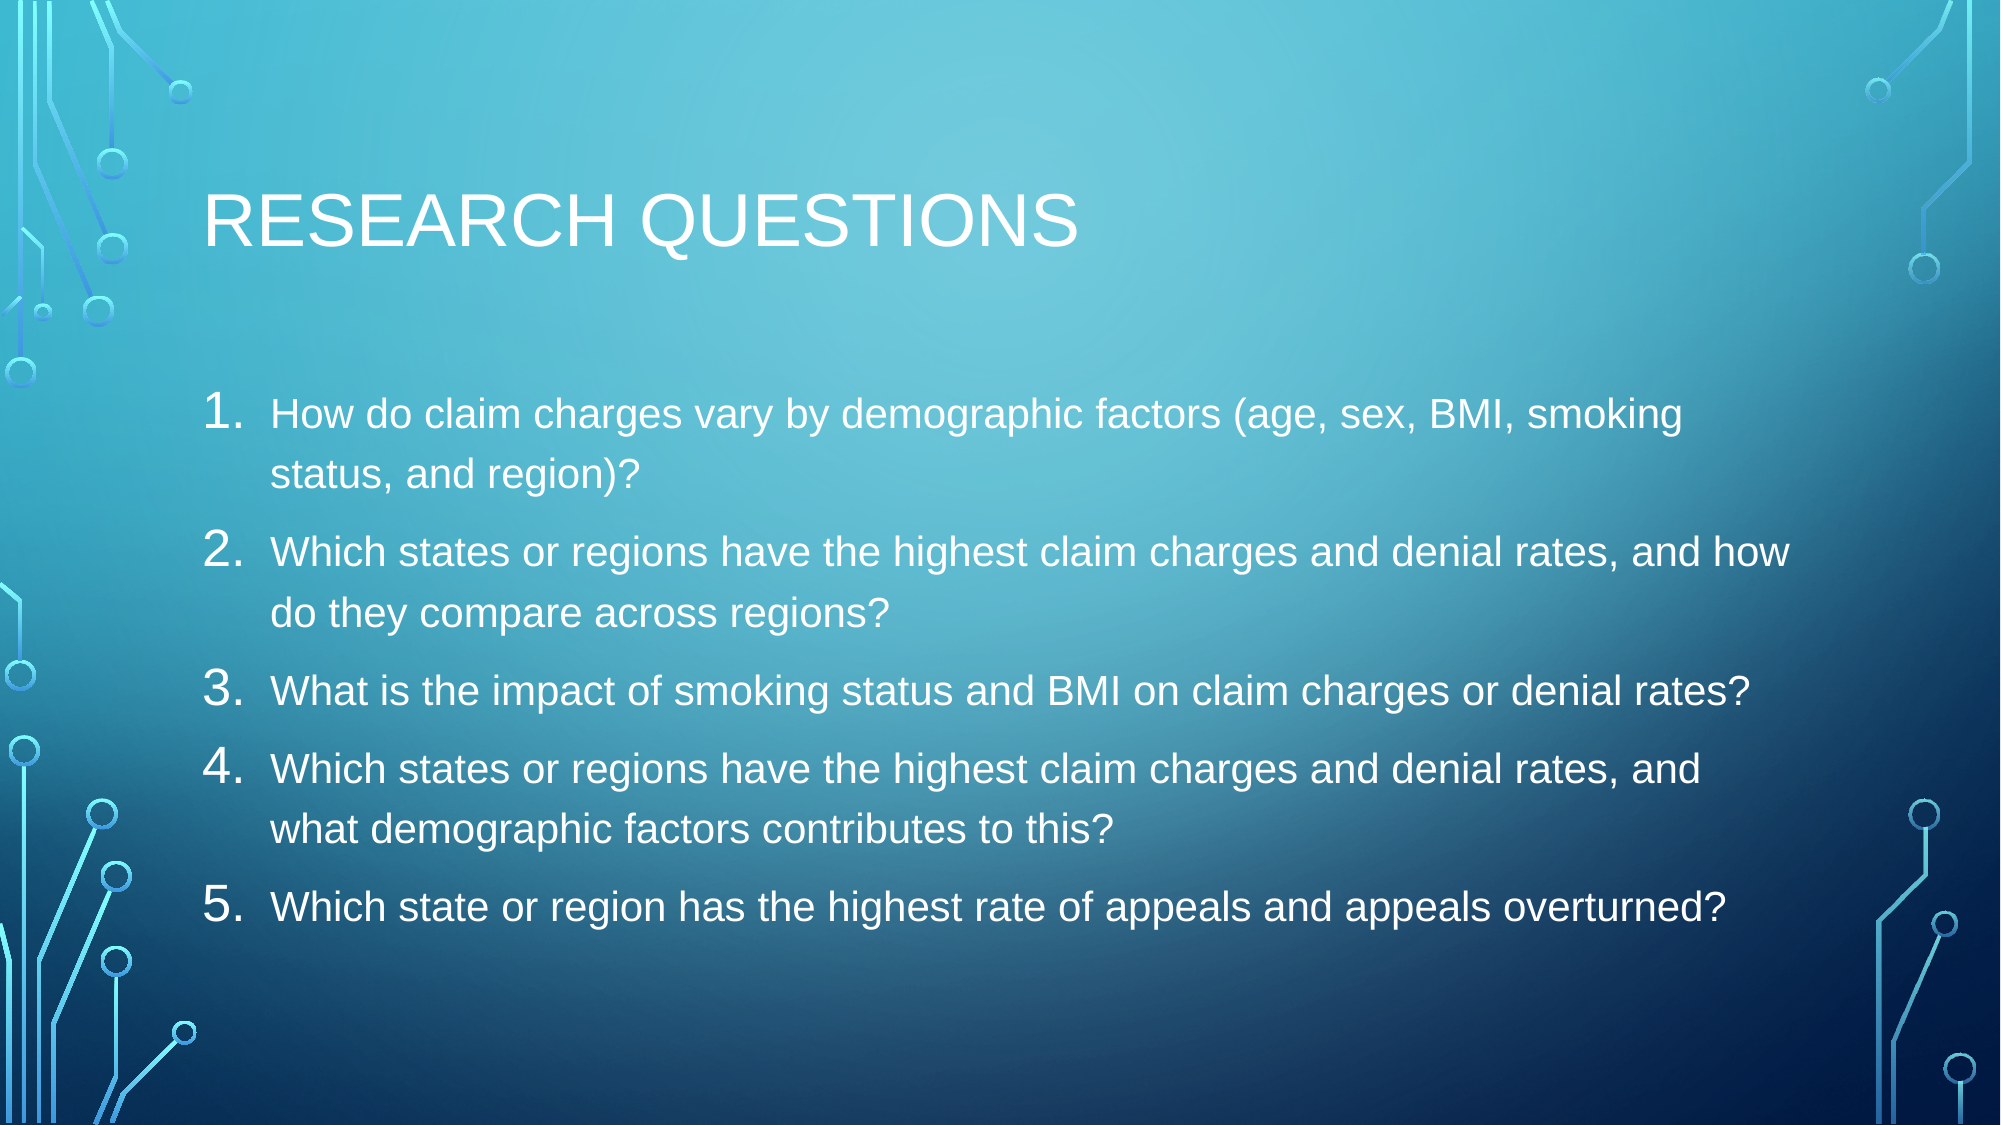

# Research Questions
How do claim charges vary by demographic factors (age, sex, BMI, smoking status, and region)?
Which states or regions have the highest claim charges and denial rates, and how do they compare across regions?
What is the impact of smoking status and BMI on claim charges or denial rates?
Which states or regions have the highest claim charges and denial rates, and what demographic factors contributes to this?
Which state or region has the highest rate of appeals and appeals overturned?